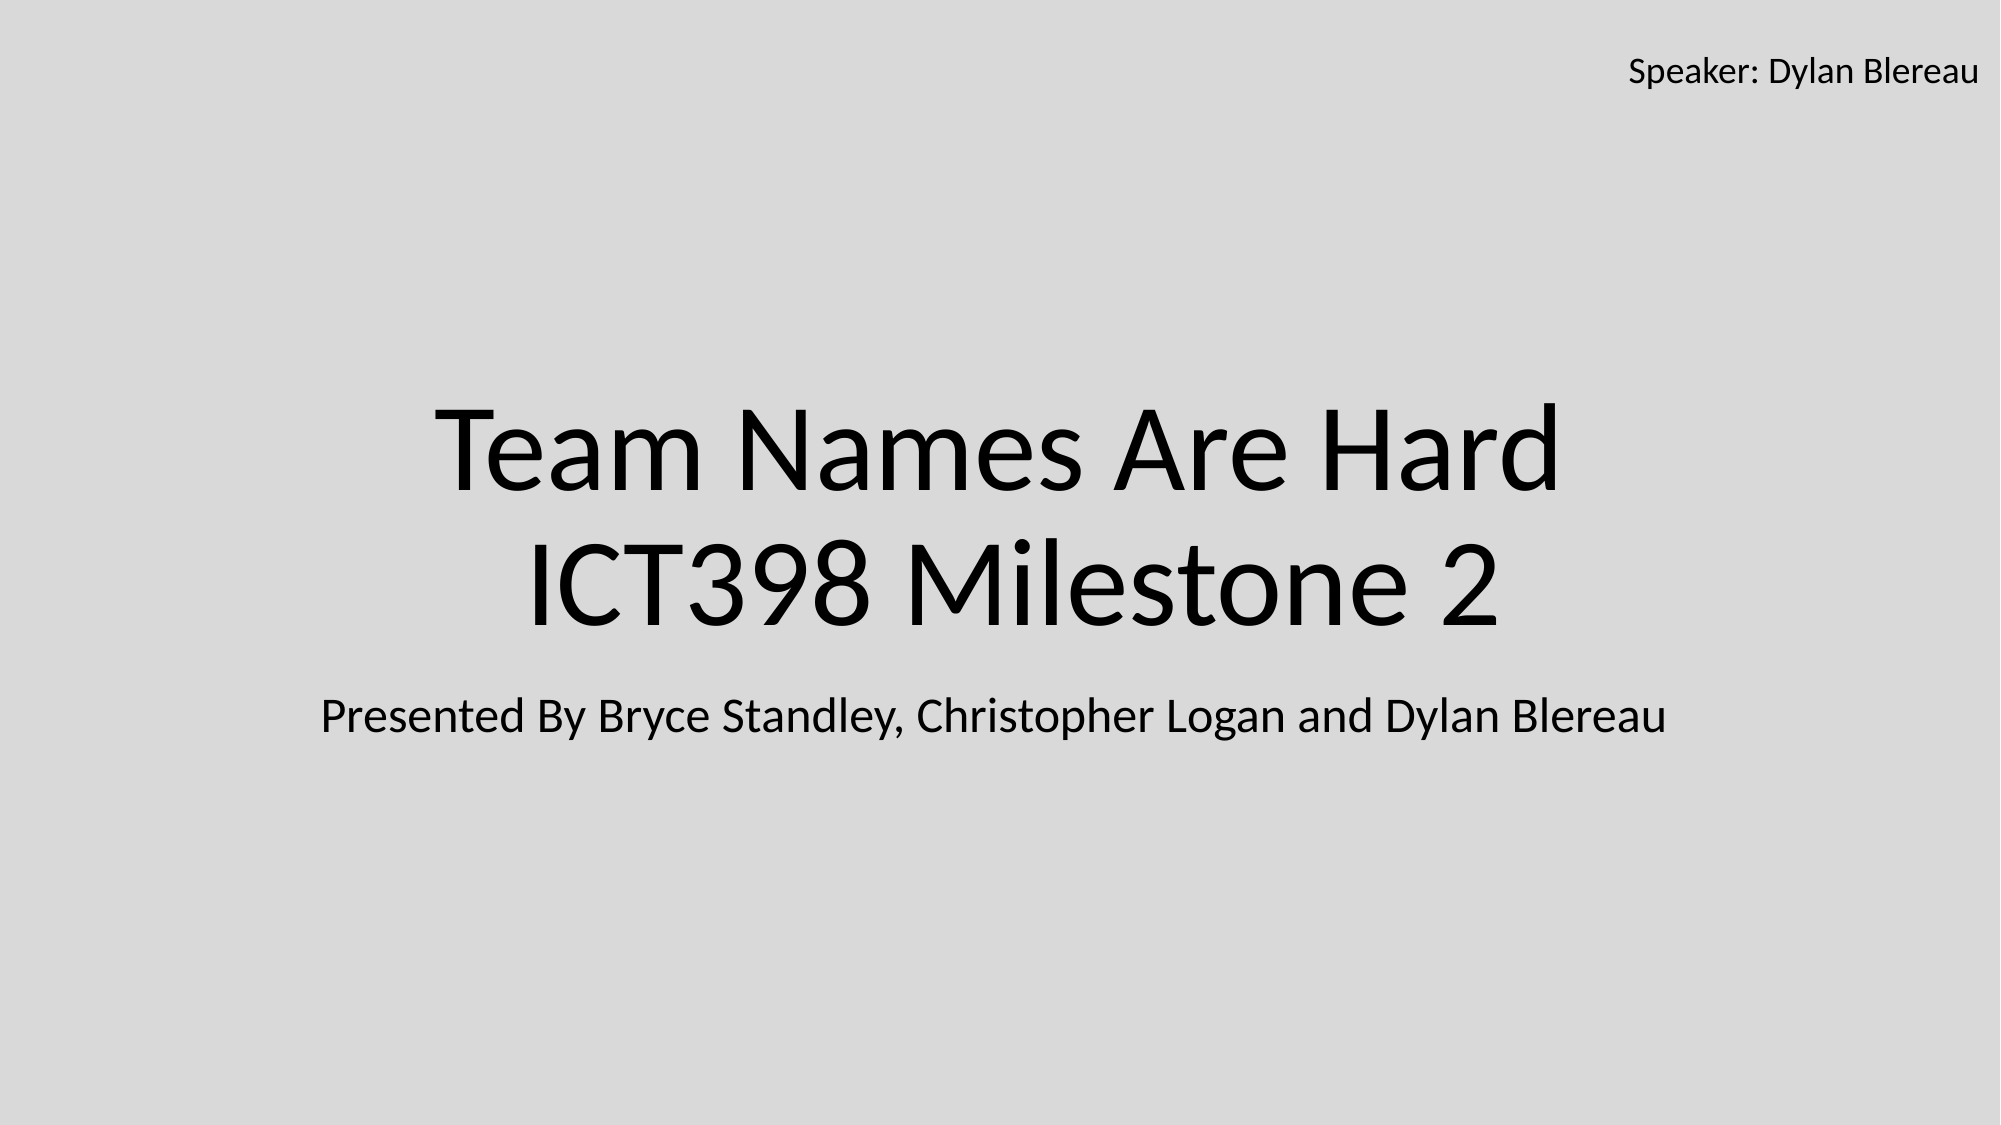

Speaker: Dylan Blereau

# Team Names Are Hard ICT398 Milestone 2
Presented By Bryce Standley, Christopher Logan and Dylan Blereau